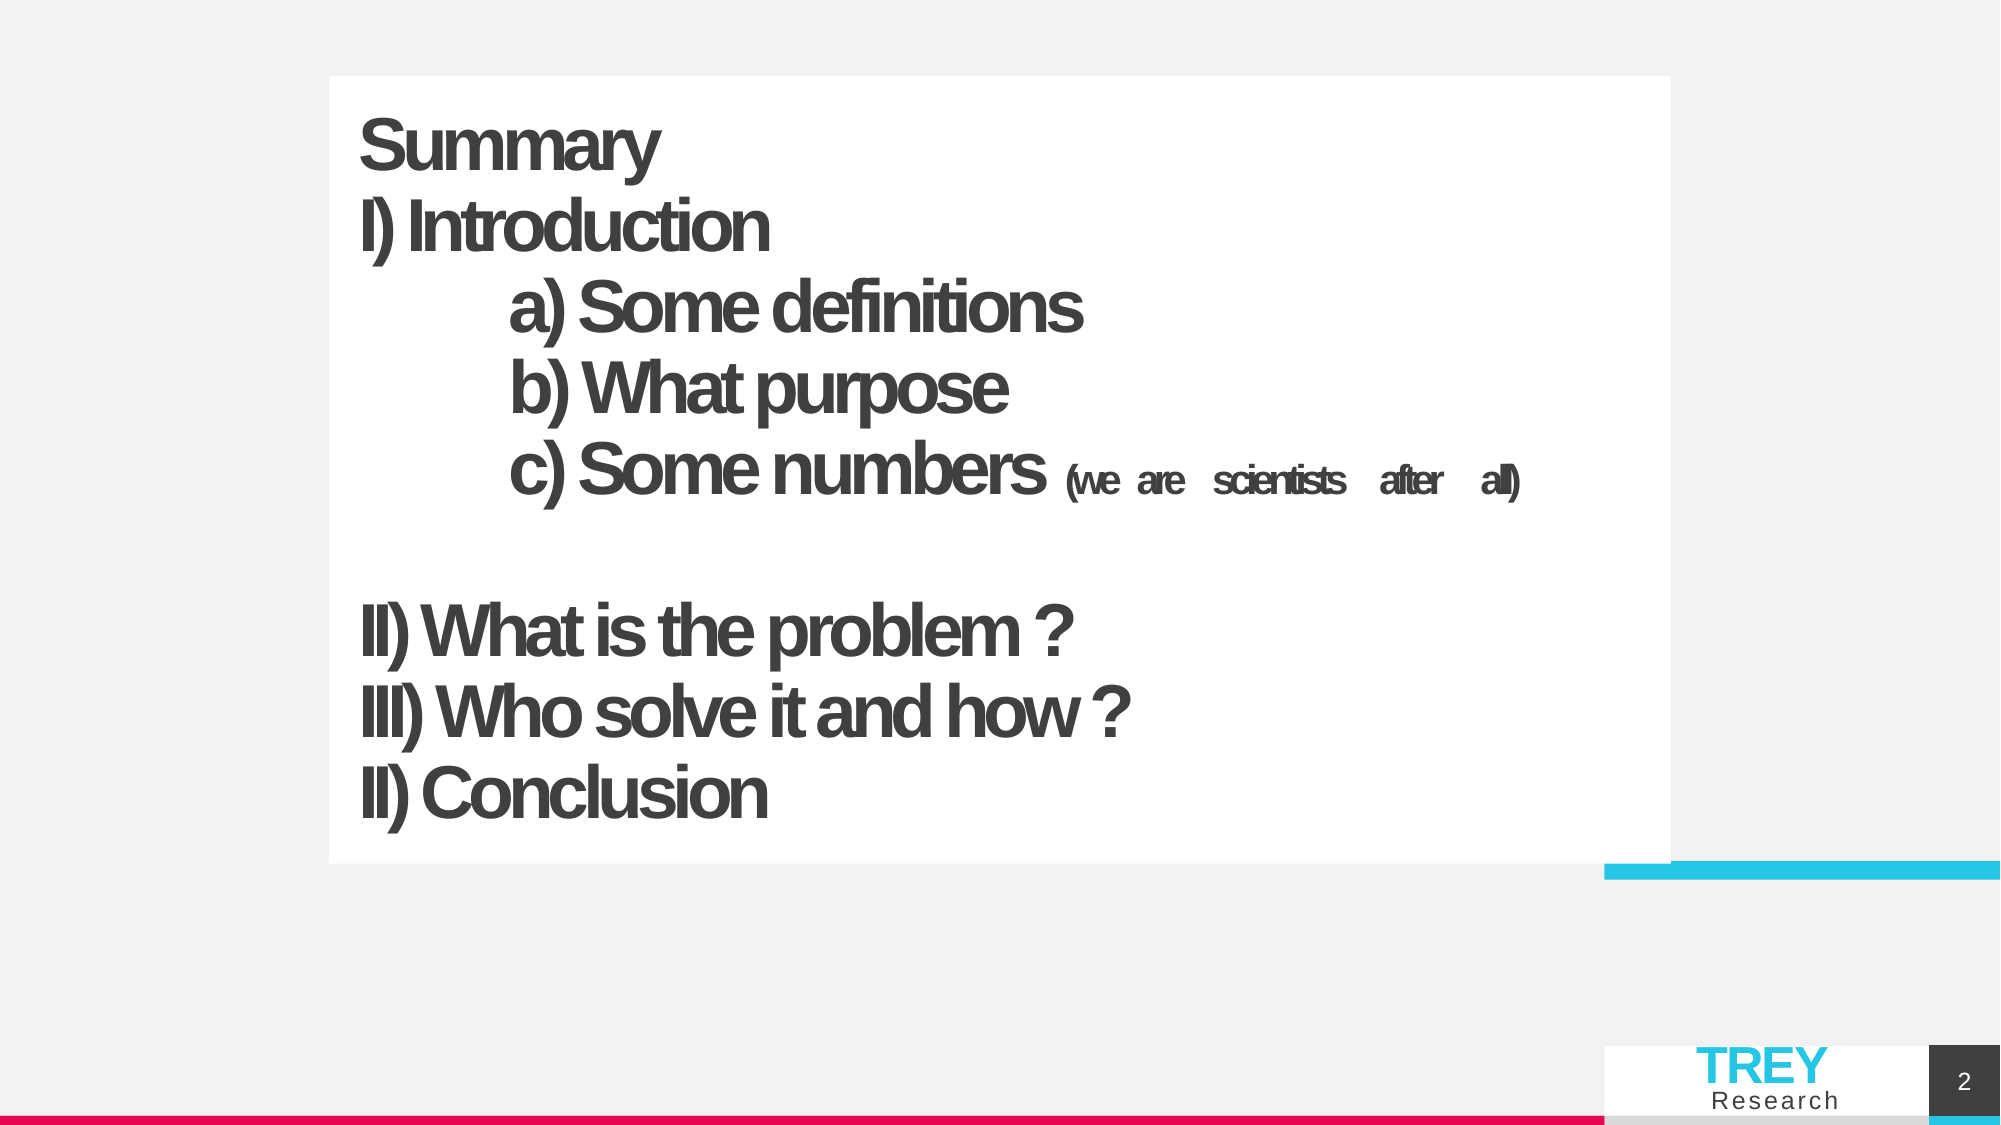

# Summary I) Introduction a) Some definitions b) What purpose c) Some numbers (we    are      scientists       after        all) II) What is the problem ? III) Who solve it and how ? II) Conclusion
2